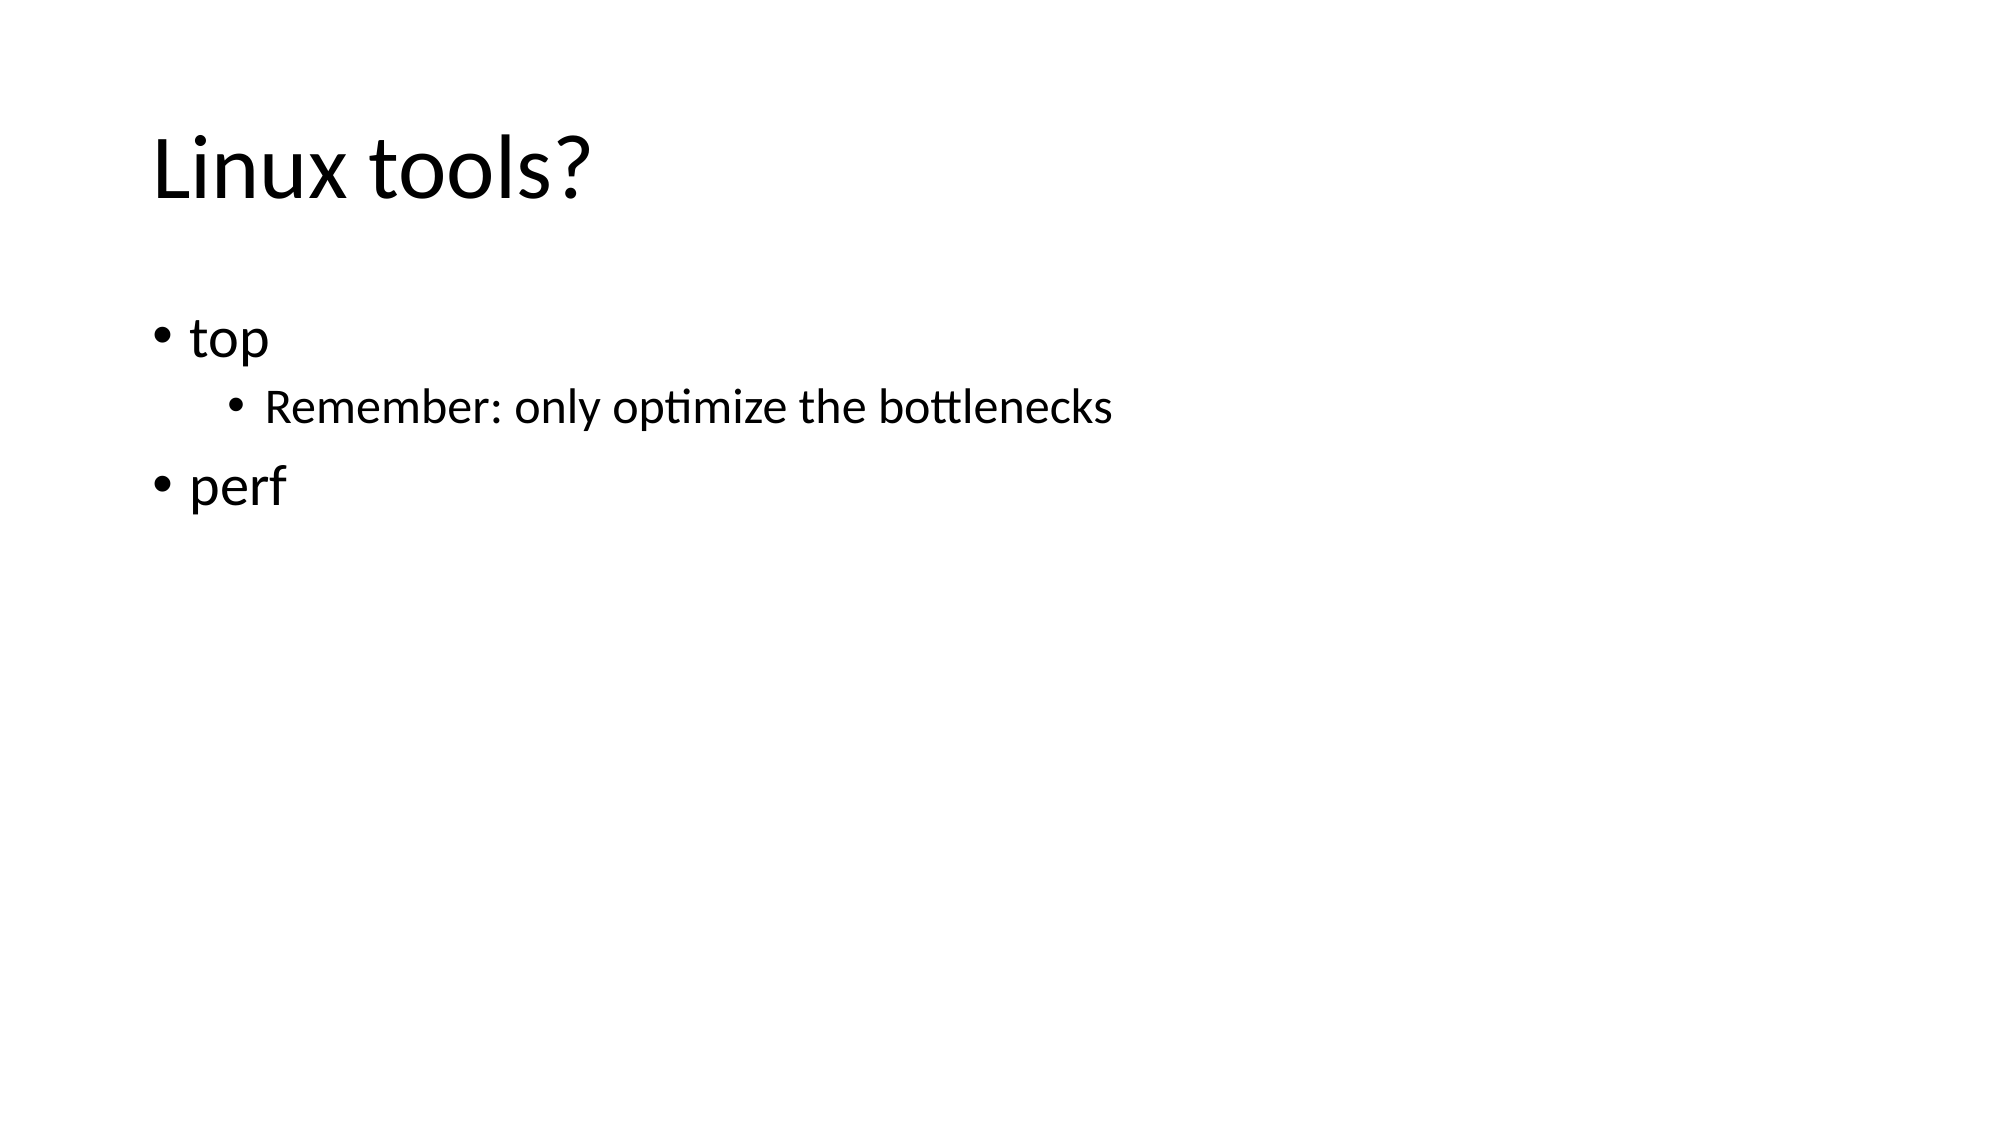

# Linux tools?
top
Remember: only optimize the bottlenecks
perf